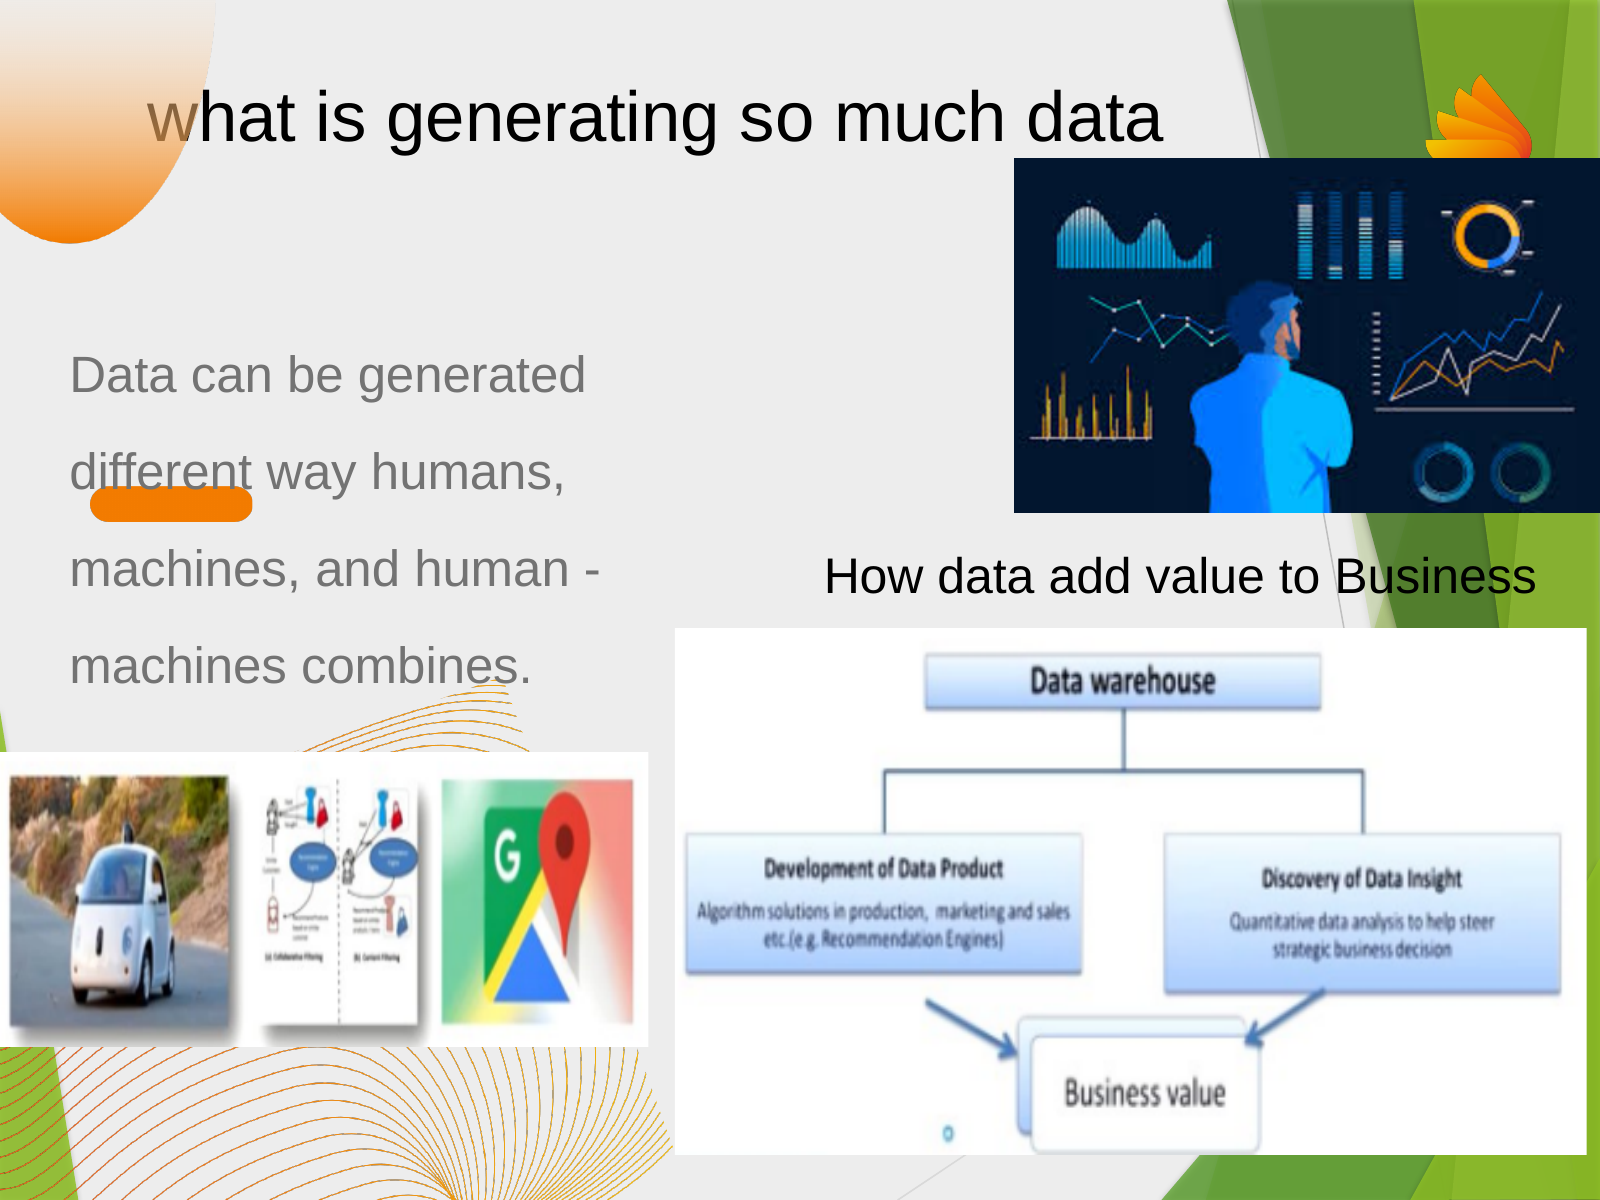

what is generating so much data

Data can be generated different way humans, machines, and human - machines combines.

How data add value to Business